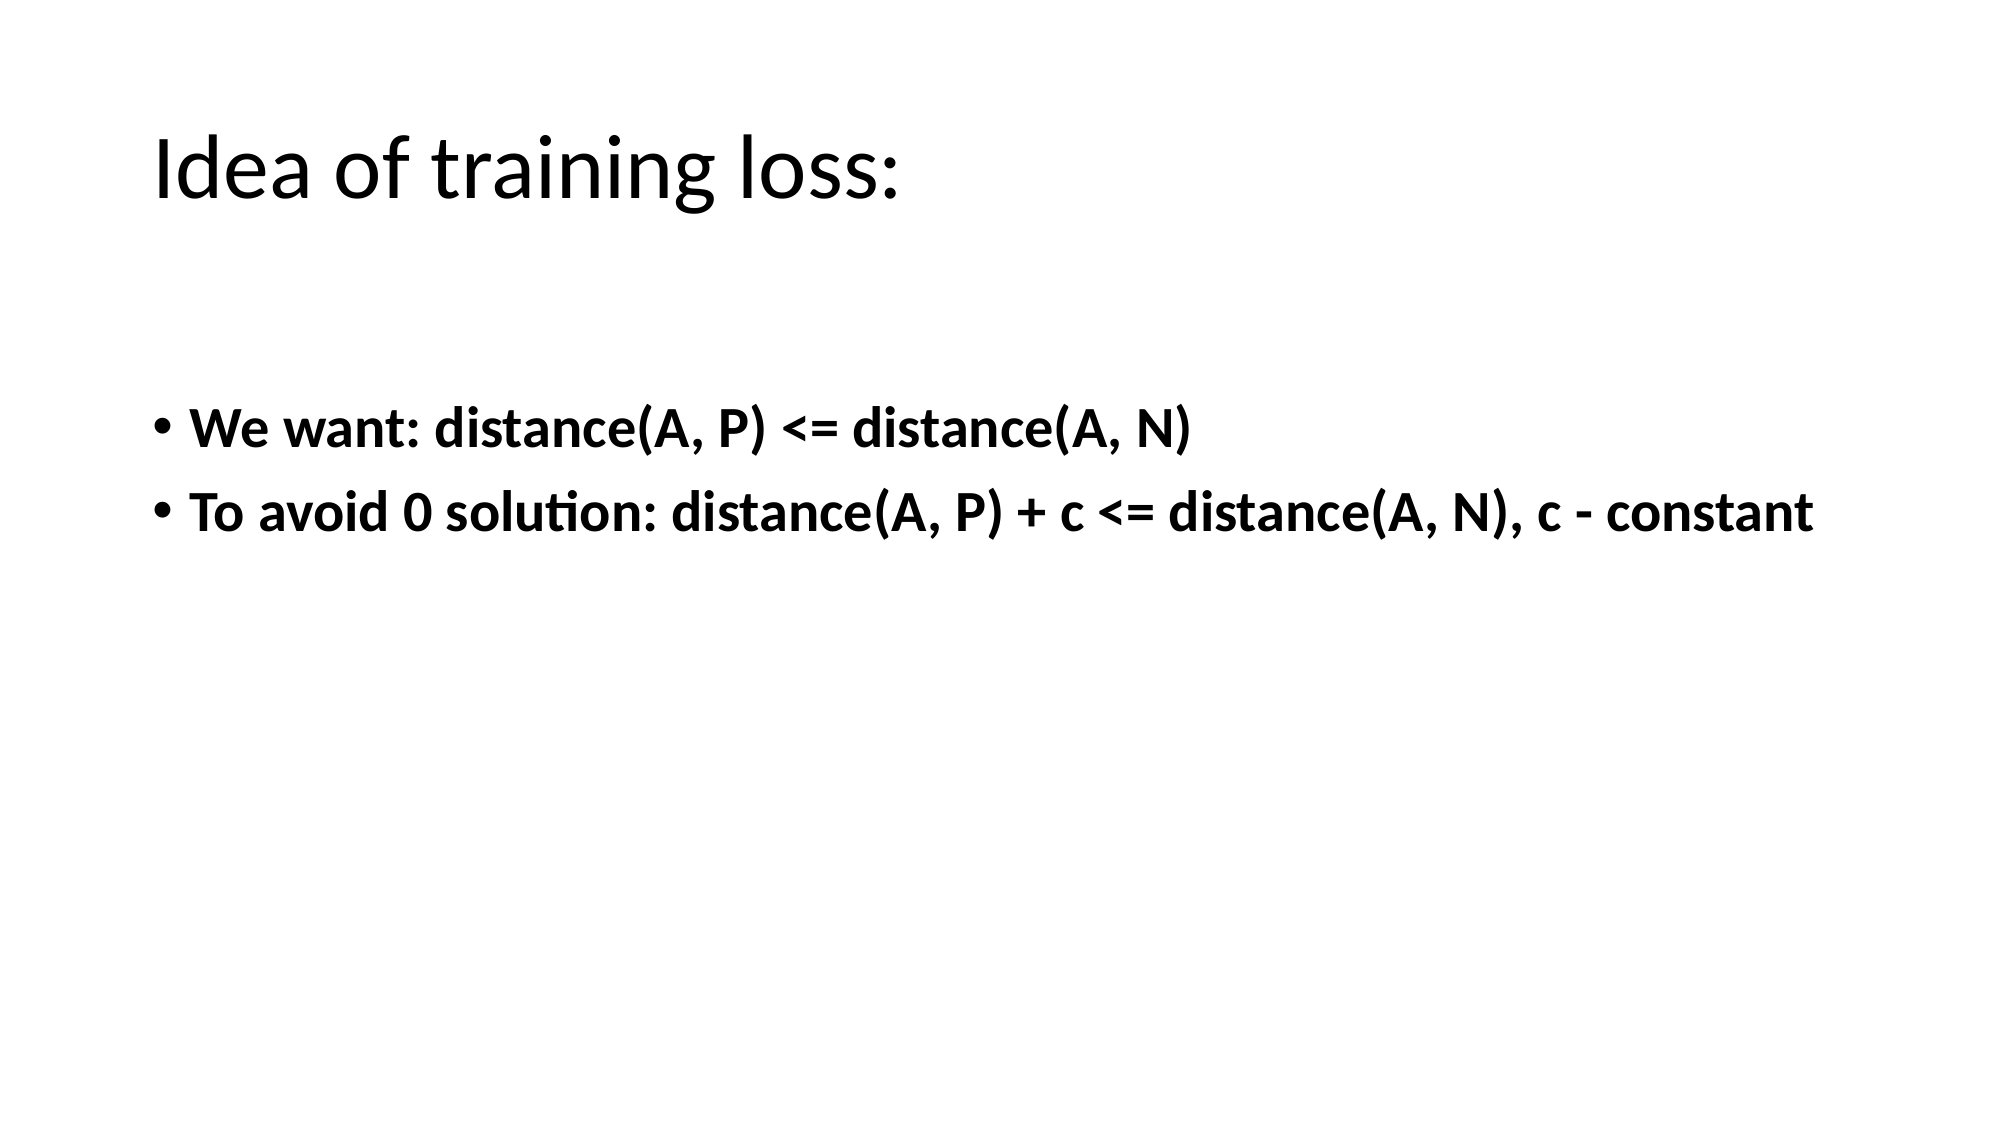

# Idea of training loss:

We want: distance(A, P) <= distance(A, N)
To avoid 0 solution: distance(A, P) + c <= distance(A, N), c - constant